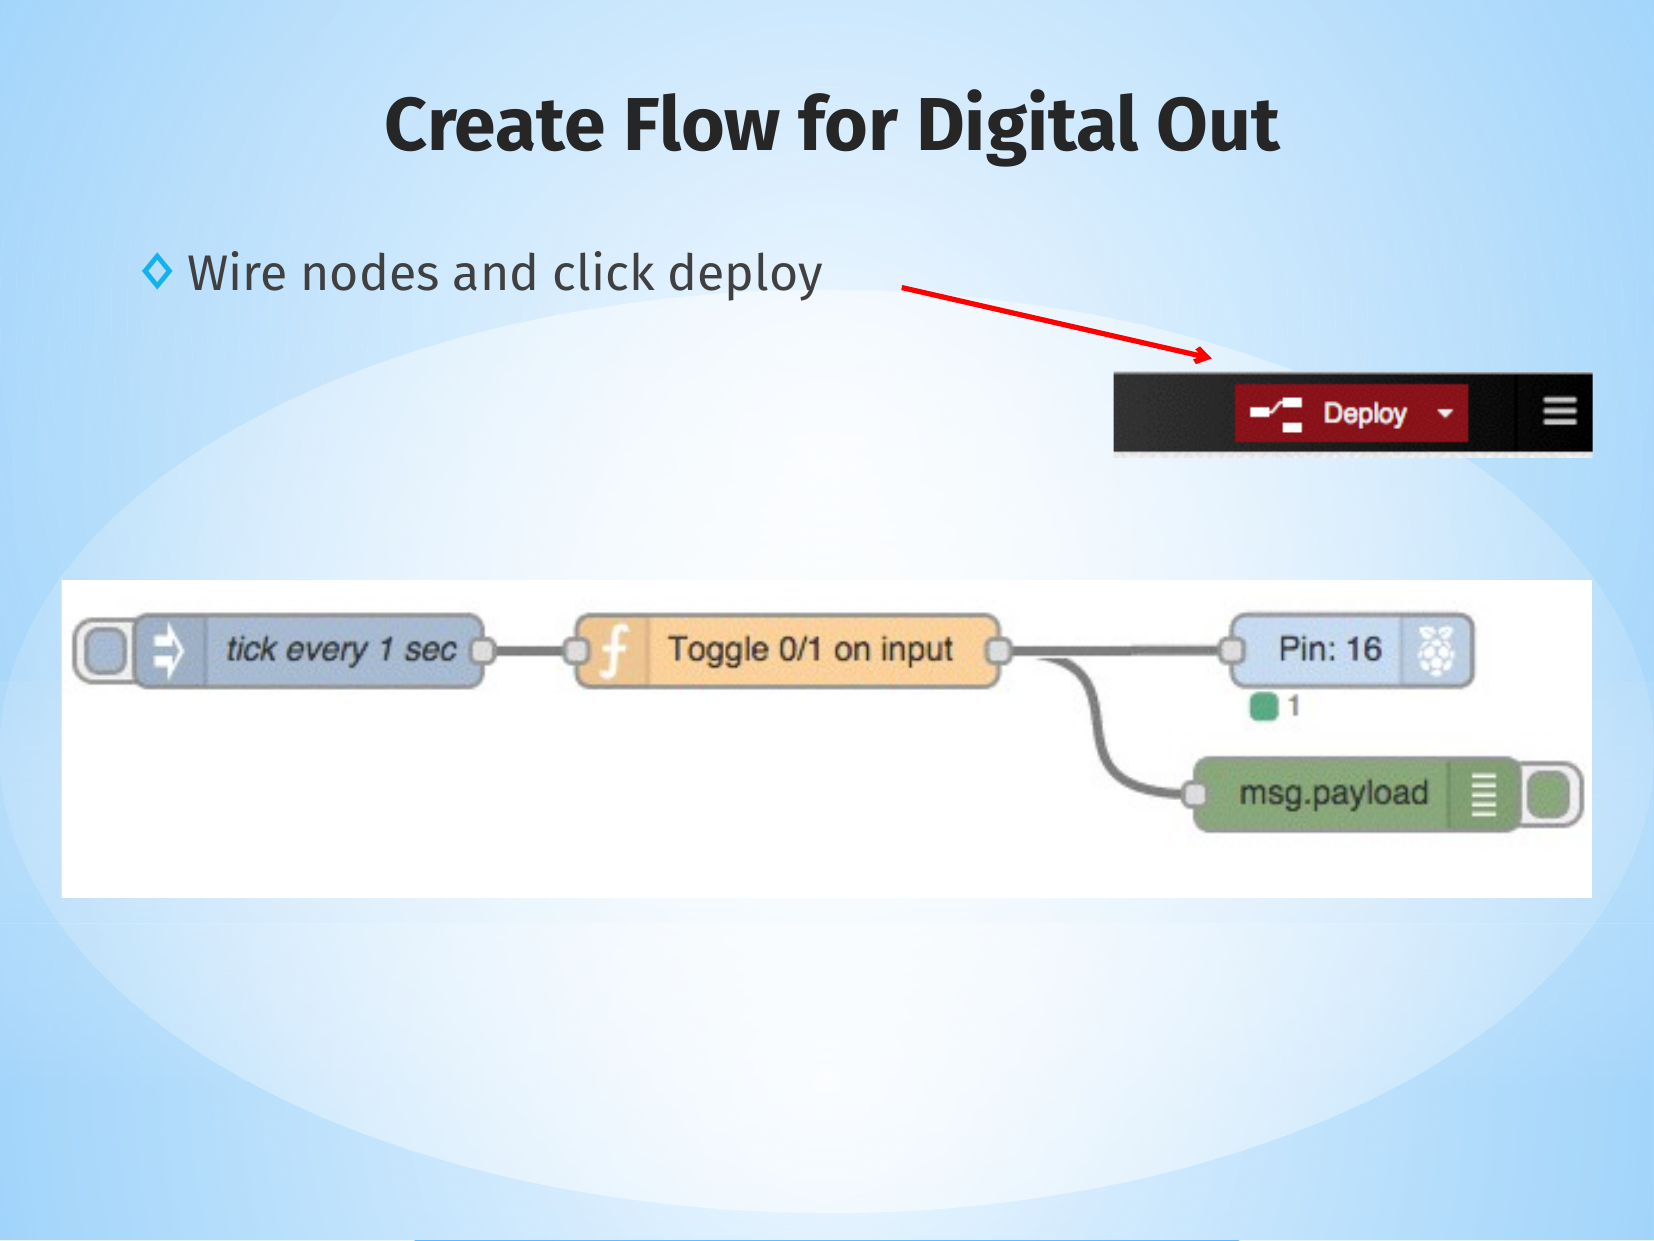

# Create Flow for Digital Out
Wire nodes and click deploy